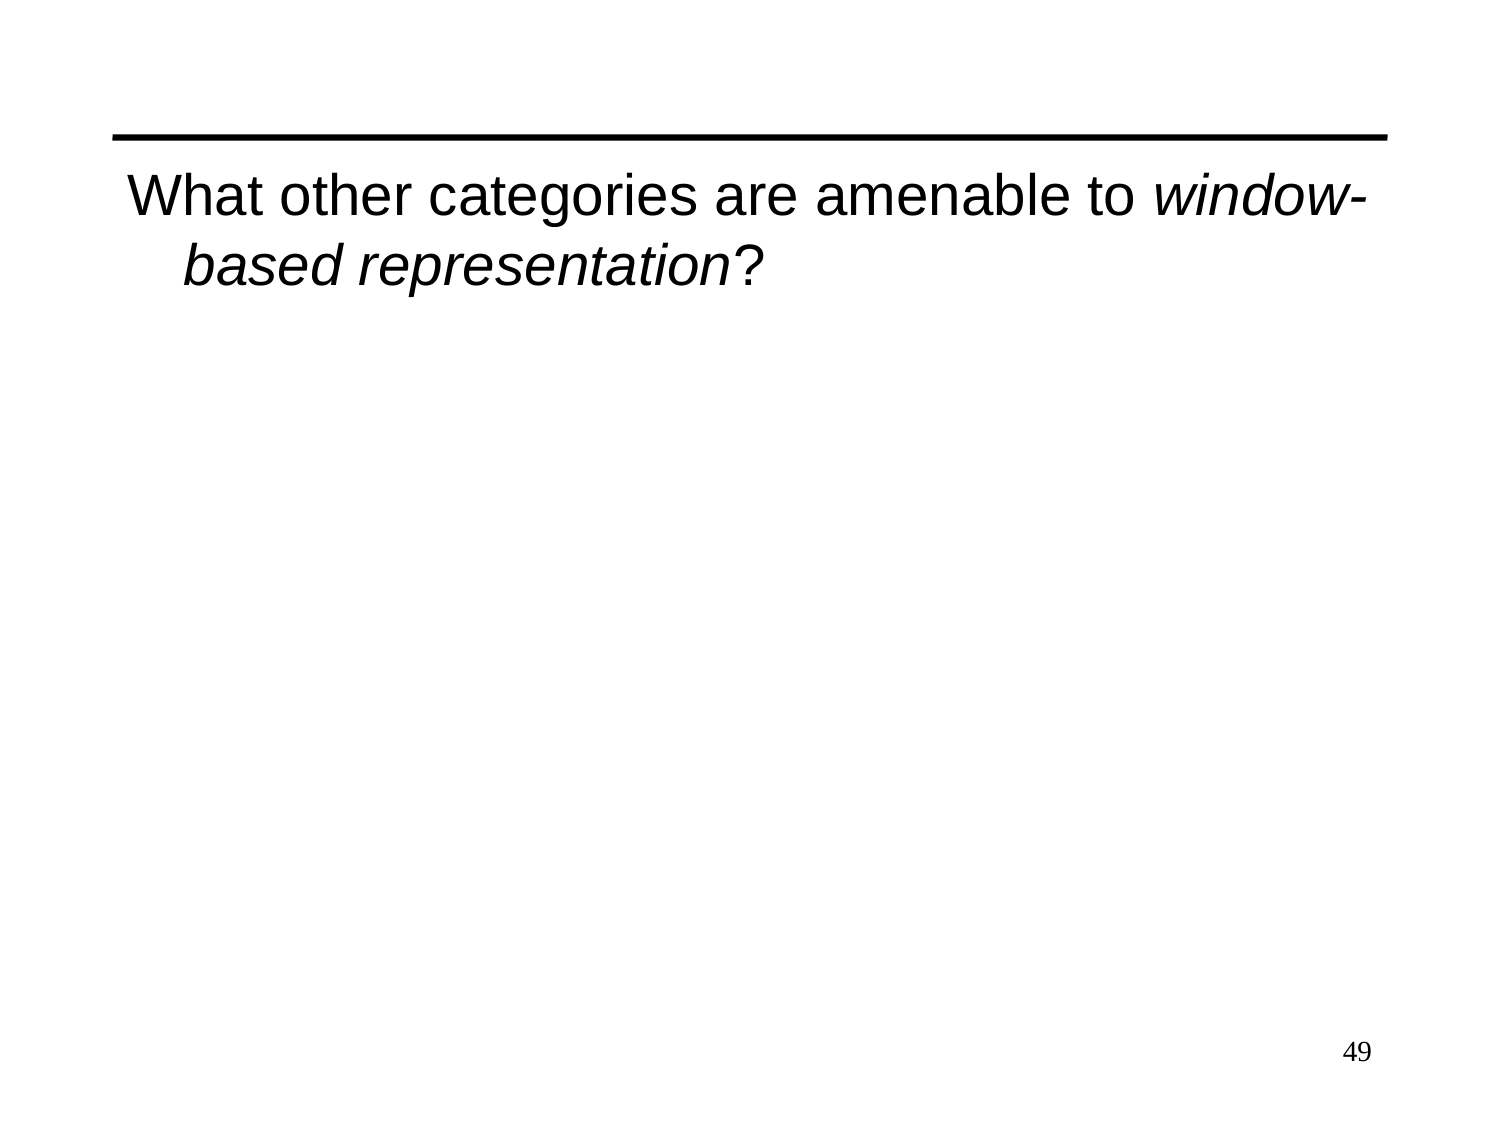

#
What other categories are amenable to window-based representation?
49